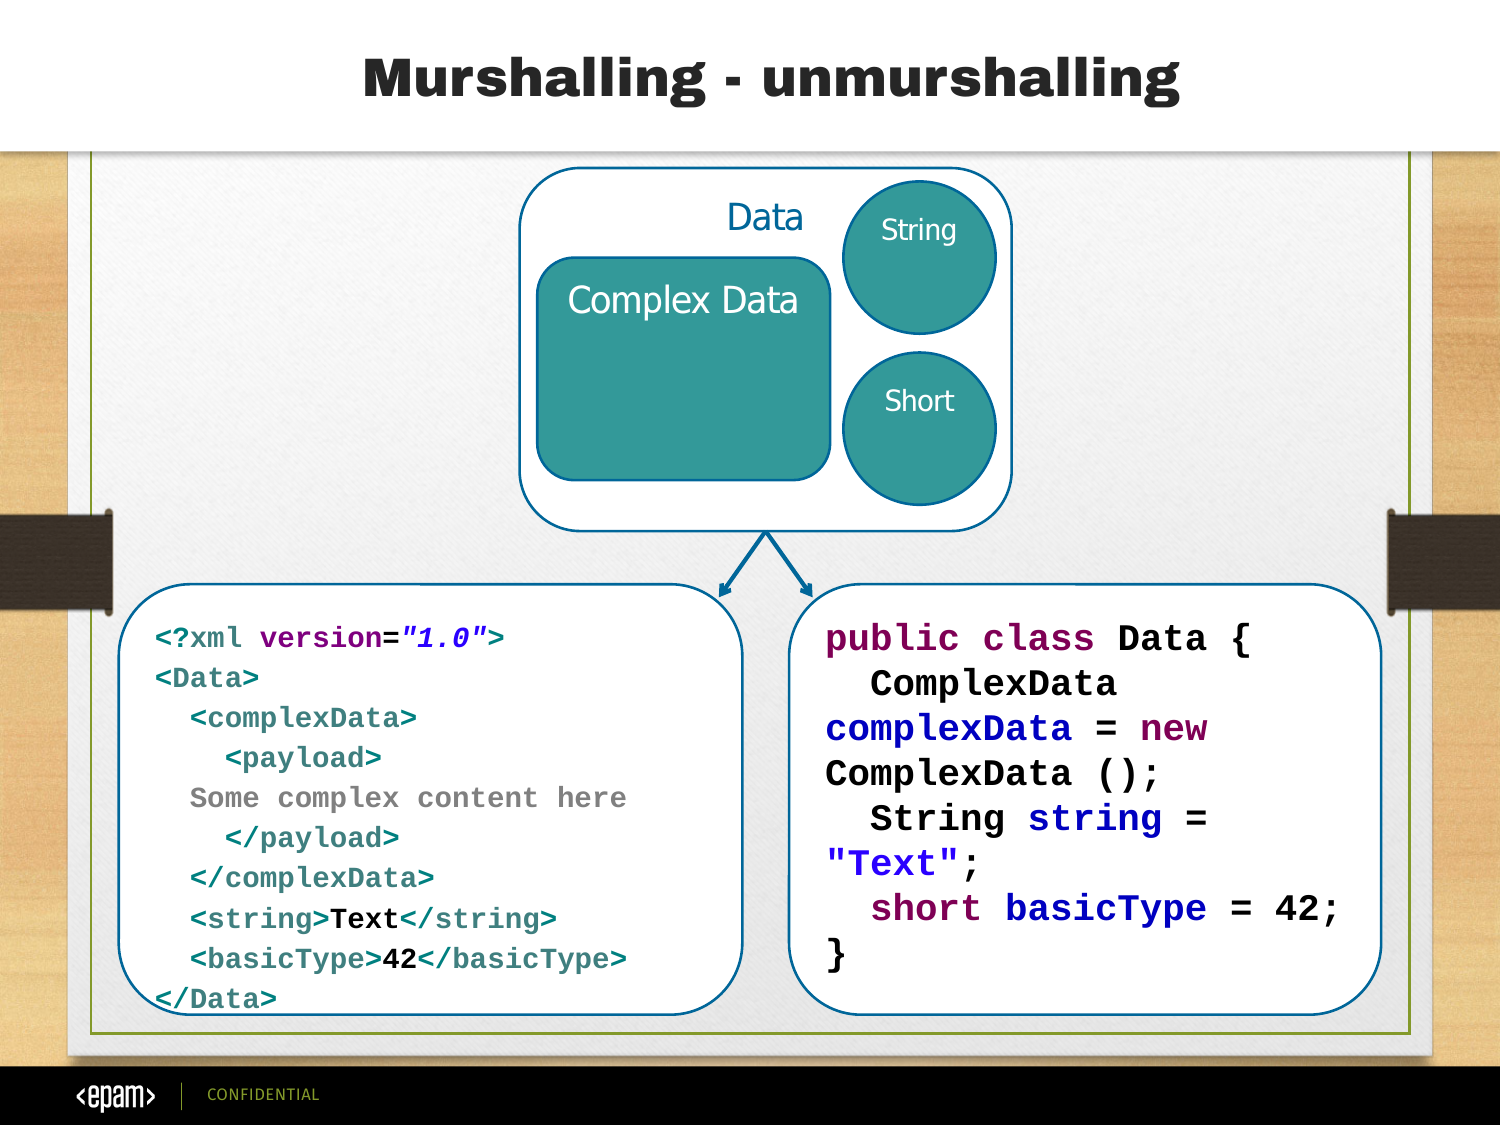

Murshalling - unmurshalling
Data
String
Complex Data
Short
<?xml version="1.0">
<Data>
  <complexData>
    <payload>
  Some complex content here
    </payload>
  </complexData>
  <string>Text</string>
  <basicType>42</basicType>
</Data>

public class Data {
  ComplexData complexData = new ComplexData ();
  String string = "Text";
  short basicType = 42;
}